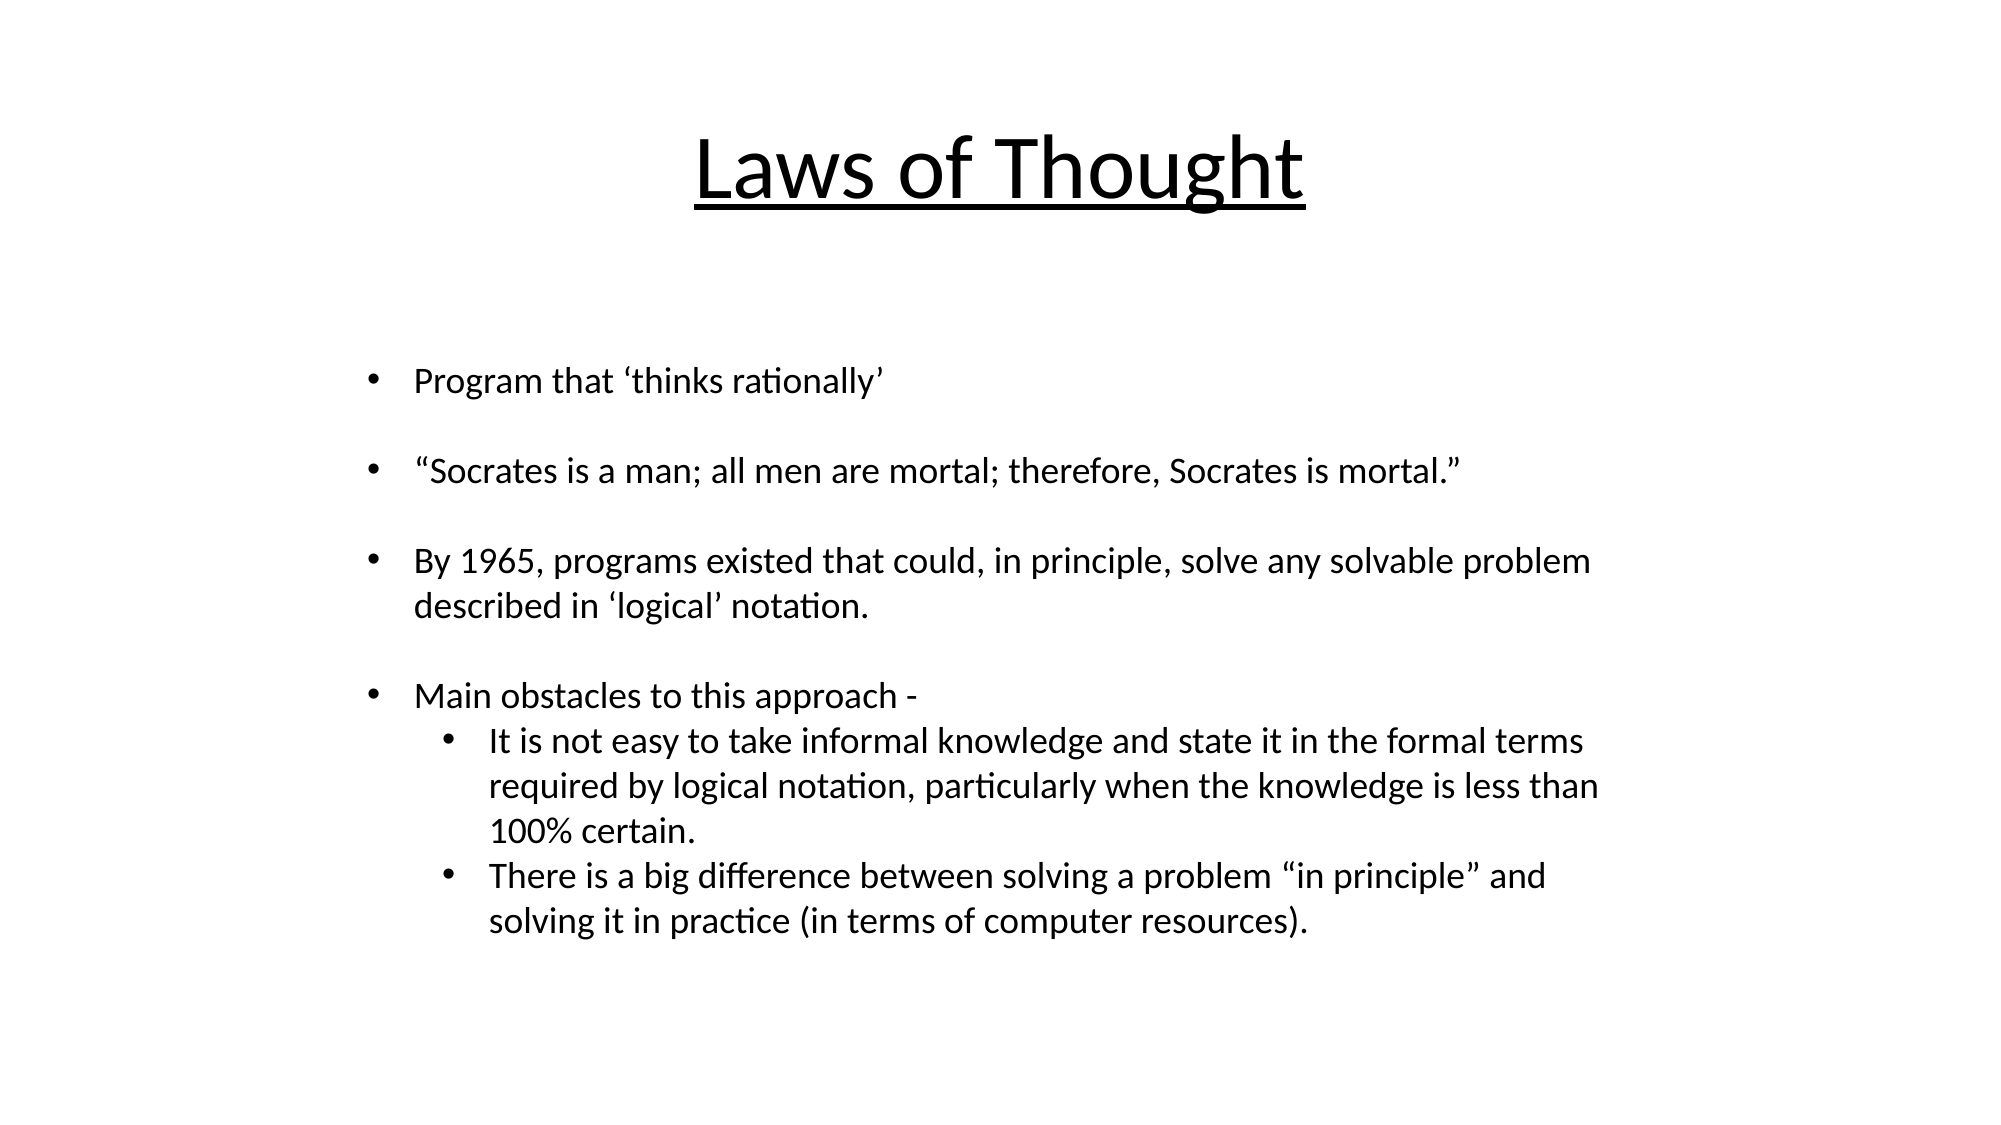

# Laws of Thought
Program that ‘thinks rationally’

“Socrates is a man; all men are mortal; therefore, Socrates is mortal.”

By 1965, programs existed that could, in principle, solve any solvable problem described in ‘logical’ notation.

Main obstacles to this approach -
It is not easy to take informal knowledge and state it in the formal terms required by logical notation, particularly when the knowledge is less than 100% certain.
There is a big difference between solving a problem “in principle” and solving it in practice (in terms of computer resources).